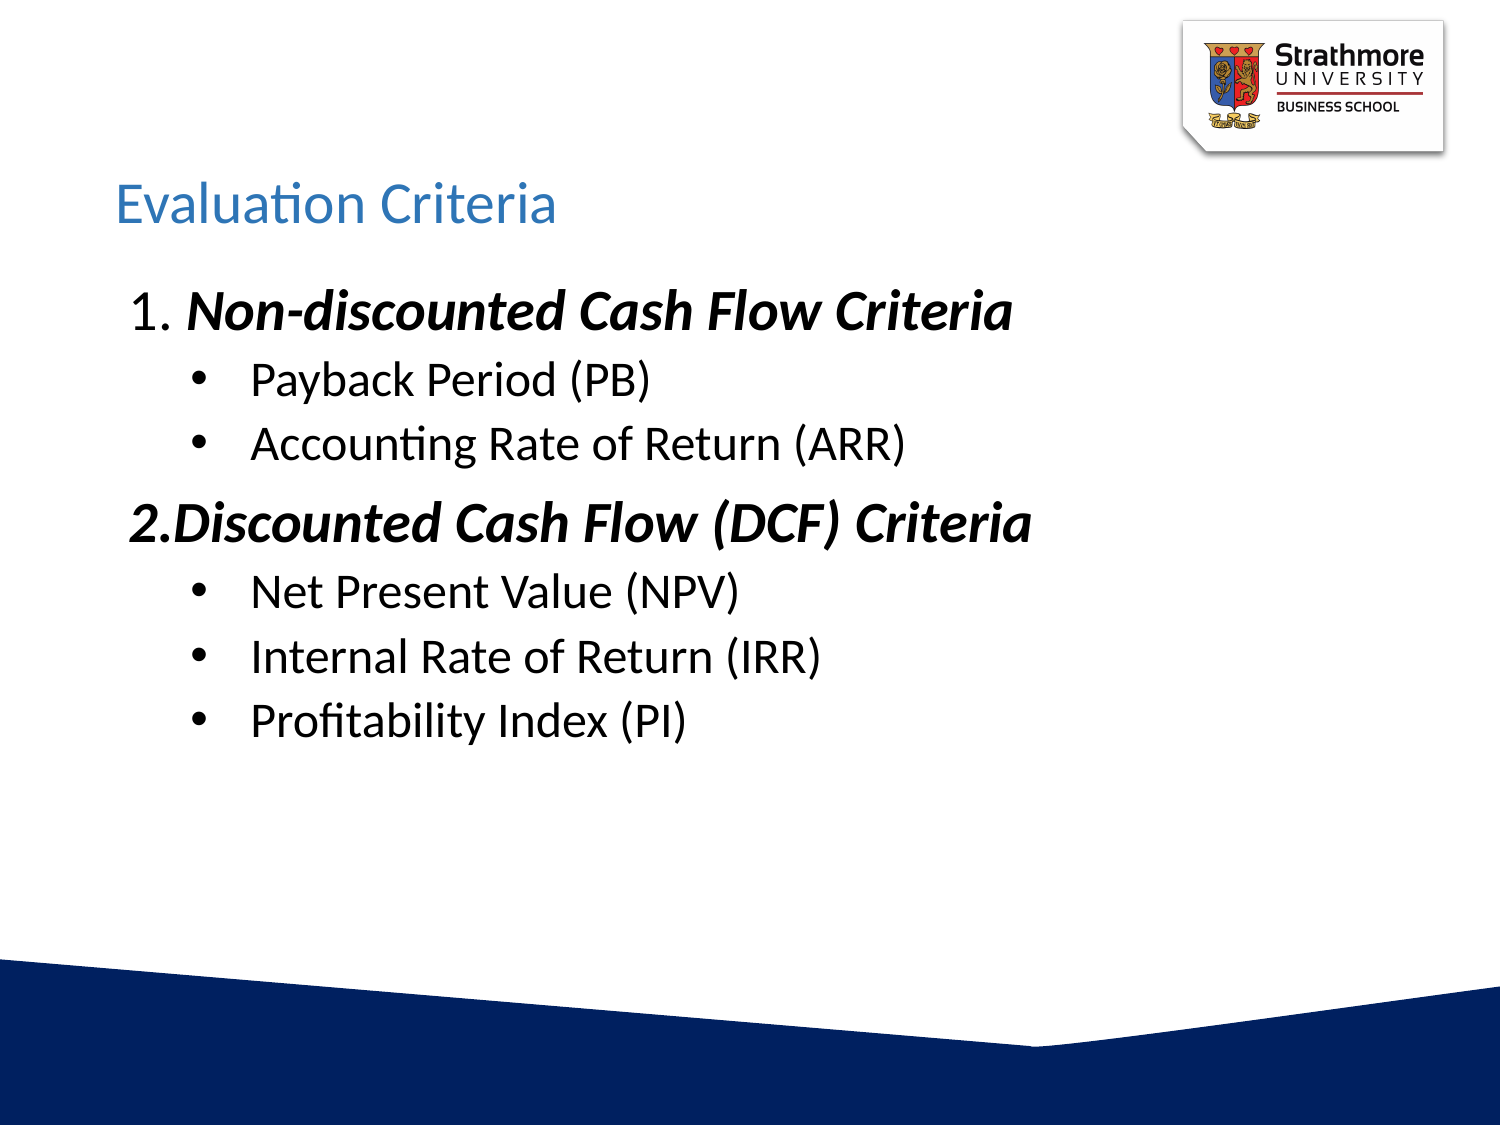

# Evaluation Criteria
 1. Non-discounted Cash Flow Criteria
  Payback Period (PB)
  Accounting Rate of Return (ARR)
 2.Discounted Cash Flow (DCF) Criteria
  Net Present Value (NPV)
  Internal Rate of Return (IRR)
  Profitability Index (PI)